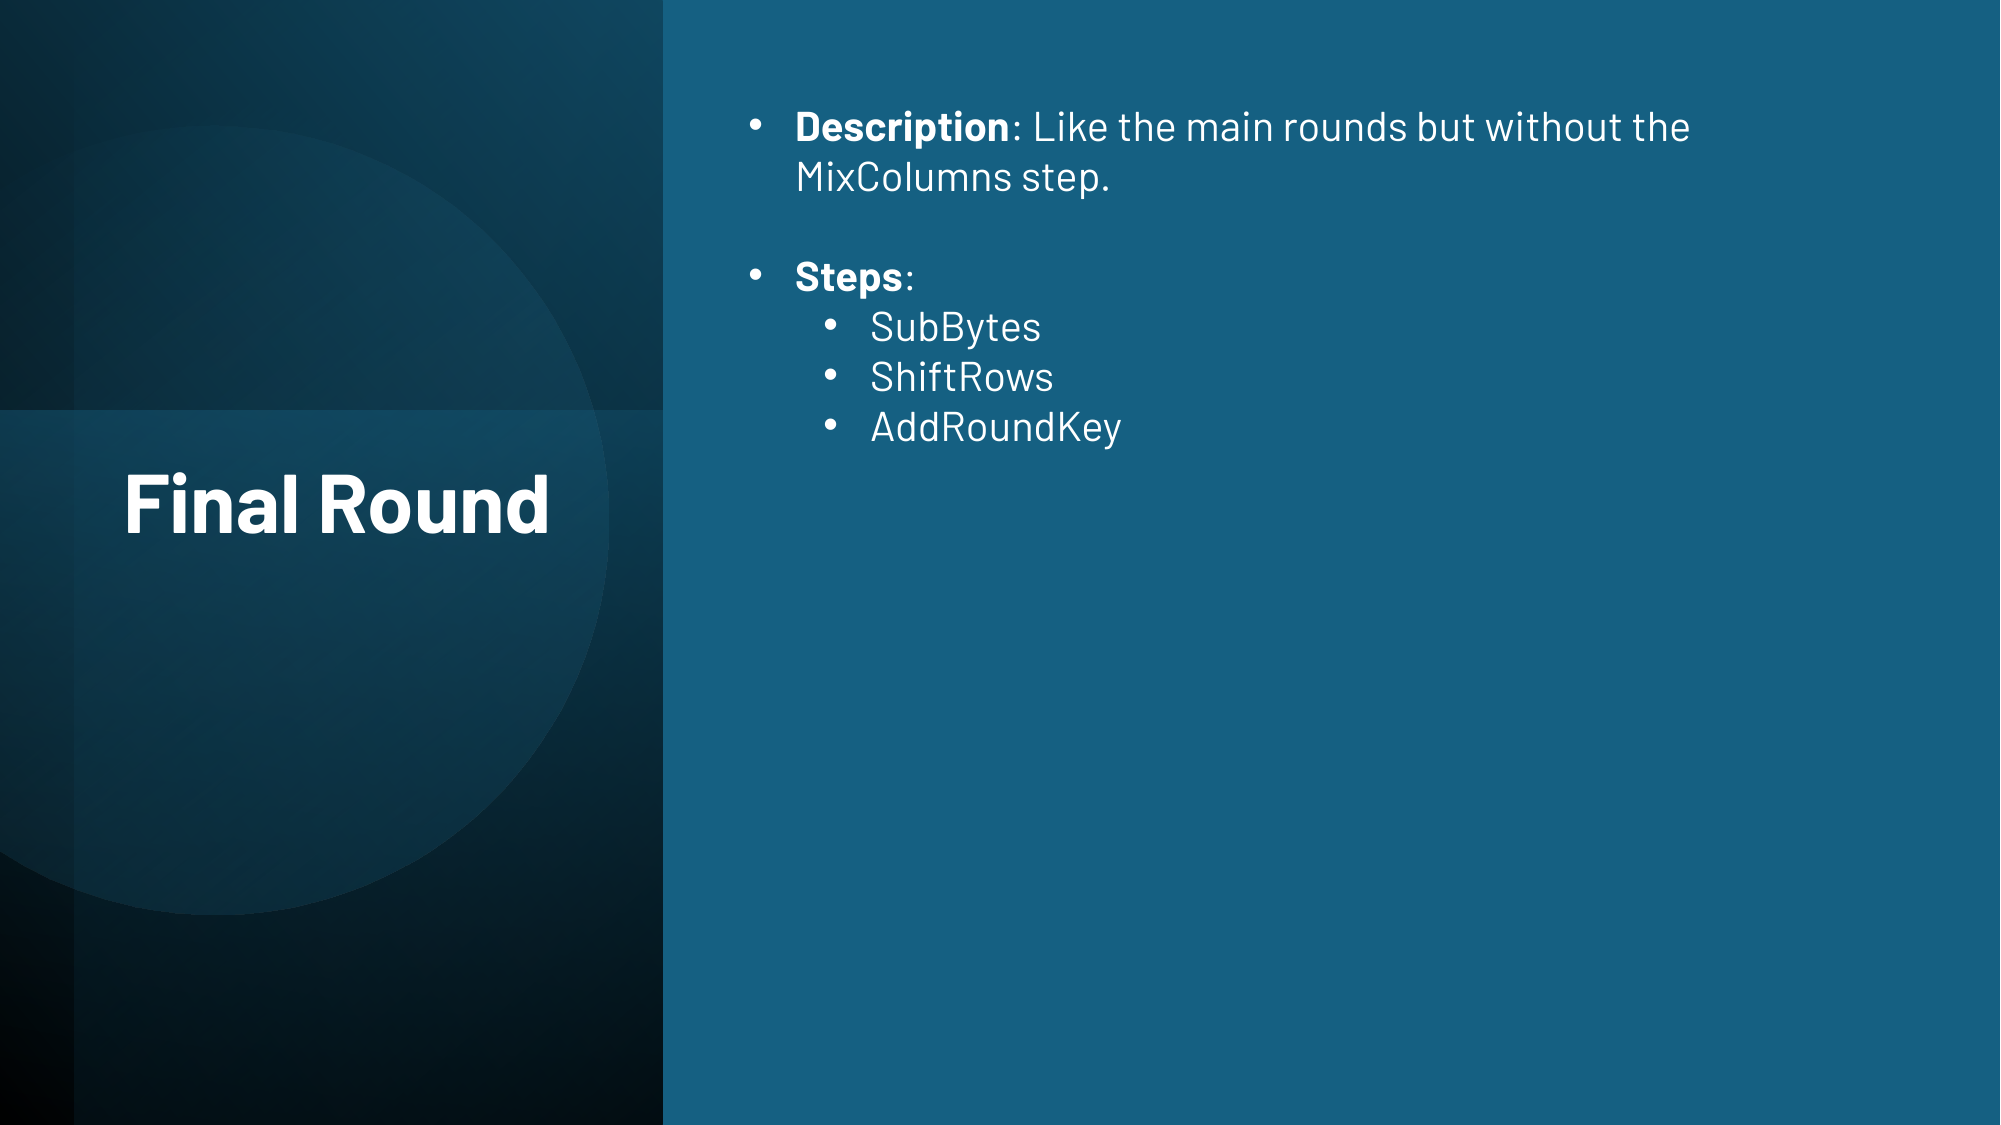

Description: Like the main rounds but without the MixColumns step.

Steps:
SubBytes
ShiftRows
AddRoundKey

# Final Round